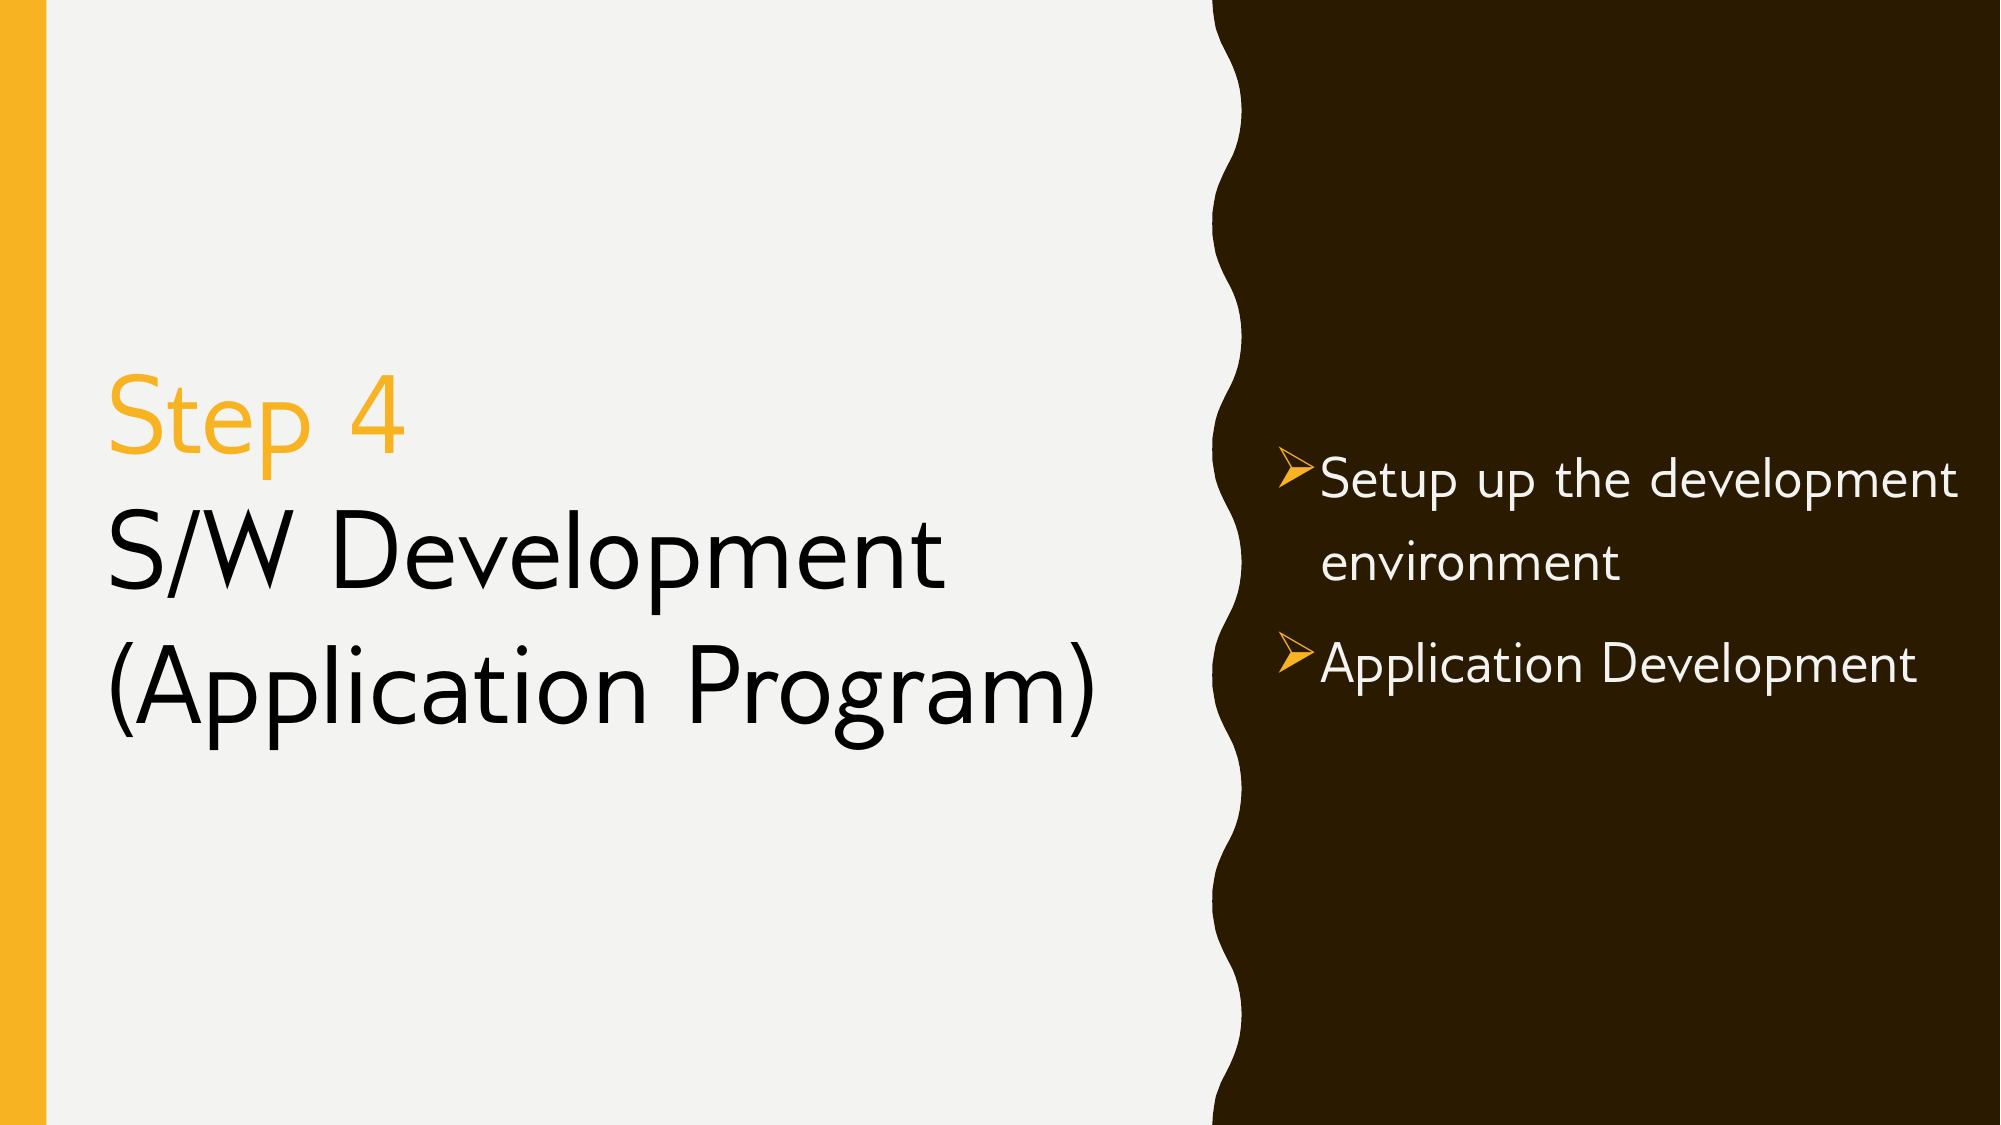

Step 4
S/W Development
(Application Program)
Setup up the development environment
Application Development